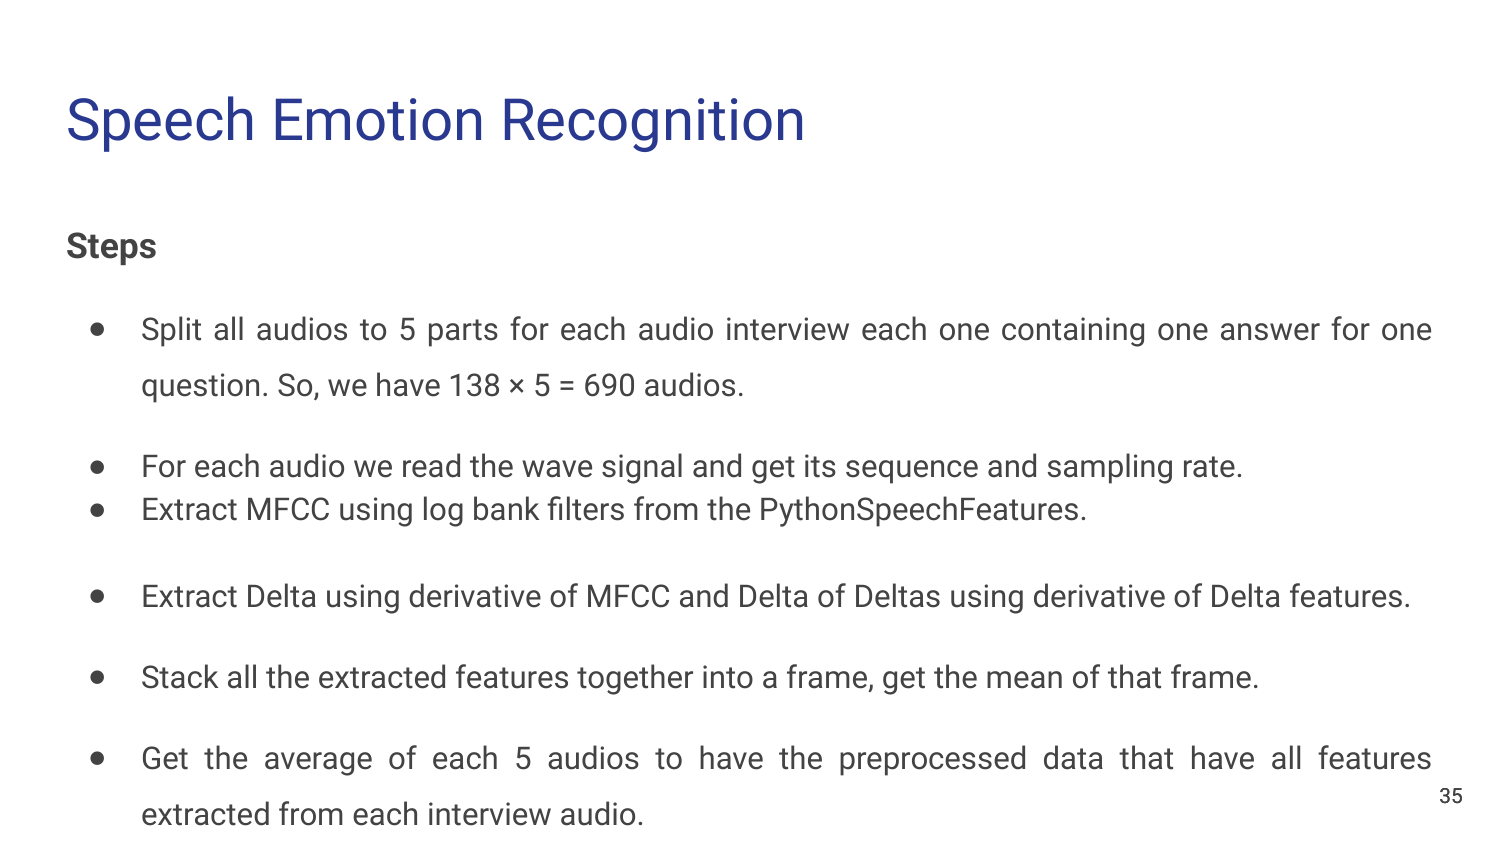

# Speech Emotion Recognition
Steps
Split all audios to 5 parts for each audio interview each one containing one answer for one question. So, we have 138 × 5 = 690 audios.
For each audio we read the wave signal and get its sequence and sampling rate.
Extract MFCC using log bank filters from the PythonSpeechFeatures.
Extract Delta using derivative of MFCC and Delta of Deltas using derivative of Delta features.
Stack all the extracted features together into a frame, get the mean of that frame.
Get the average of each 5 audios to have the preprocessed data that have all features extracted from each interview audio.
35
35